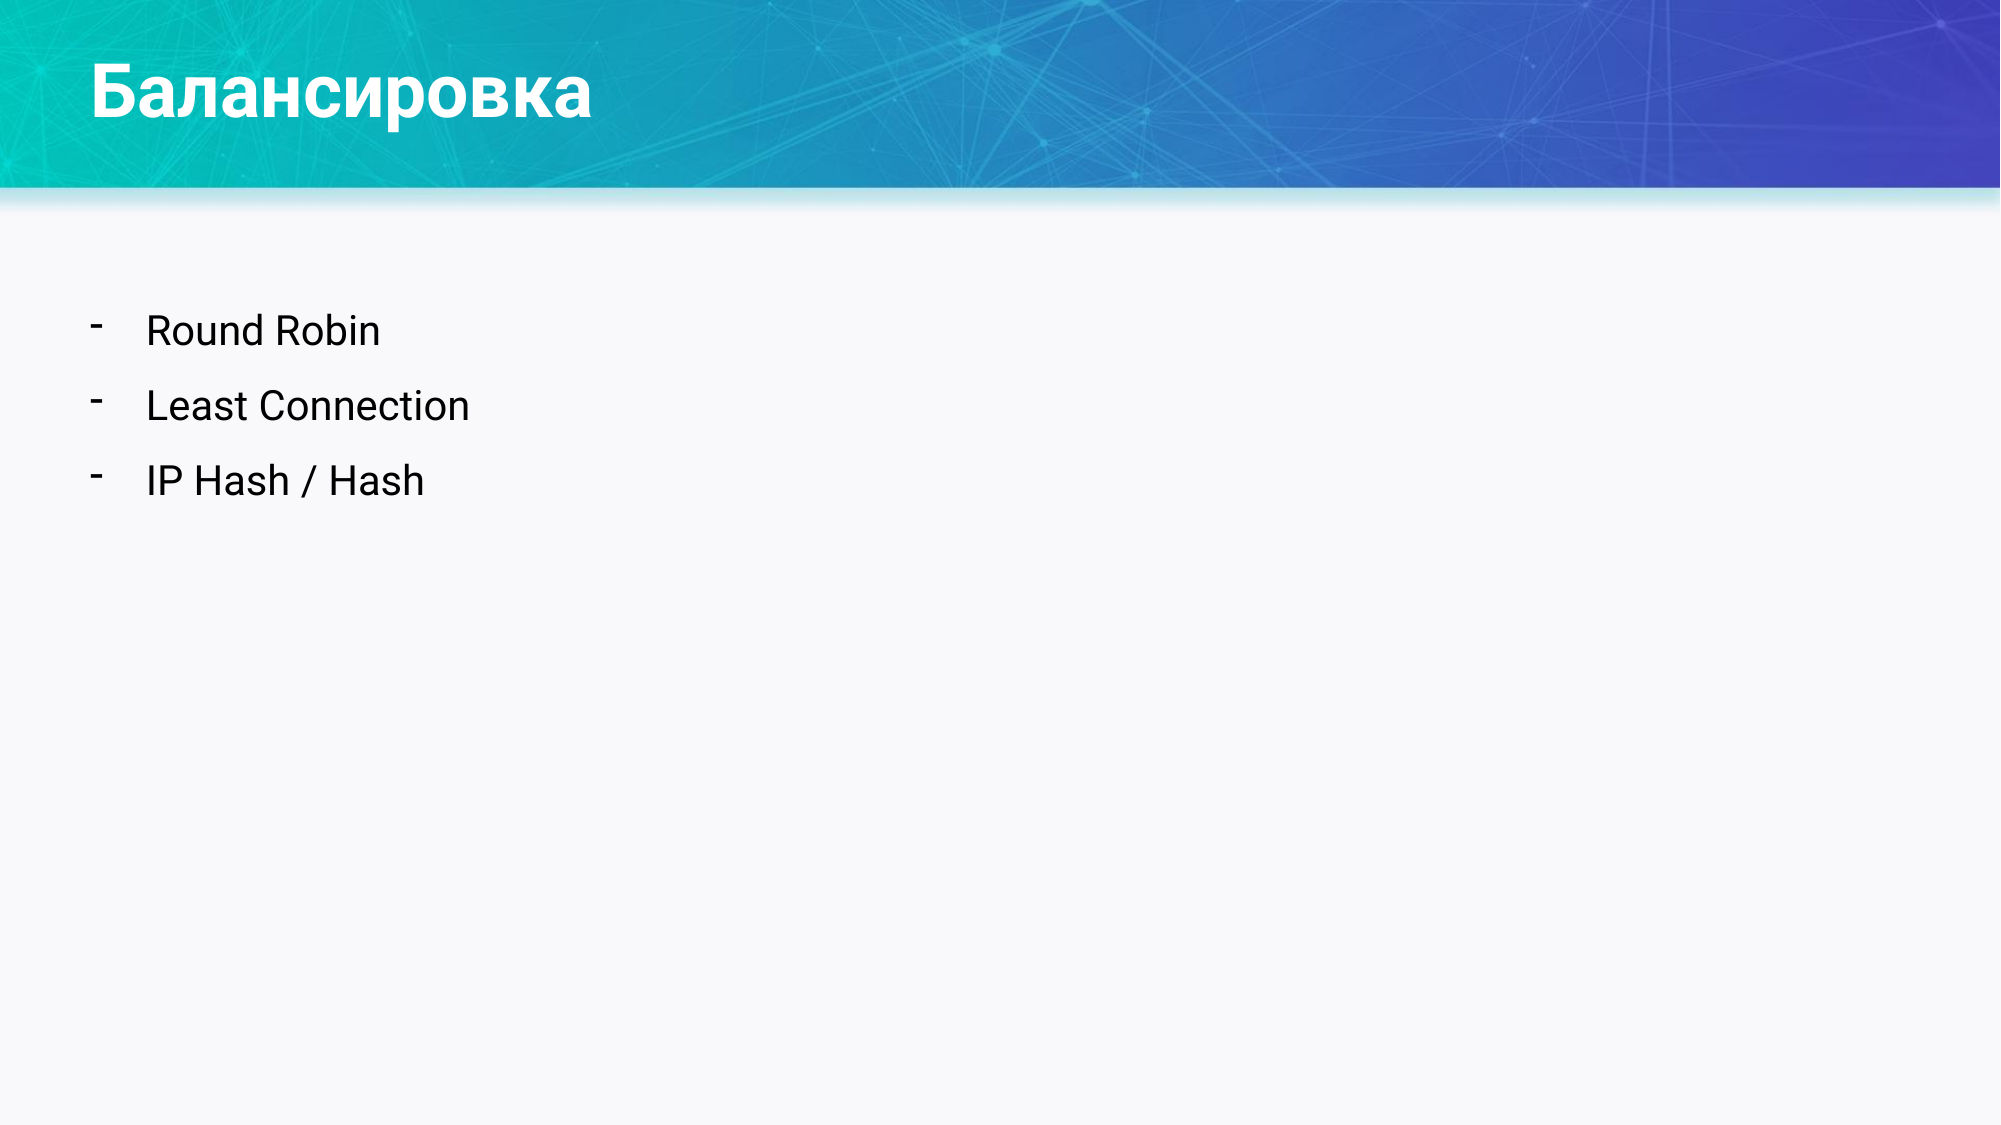

# Балансировка
Round Robin
Least Connection
IP Hash / Hash